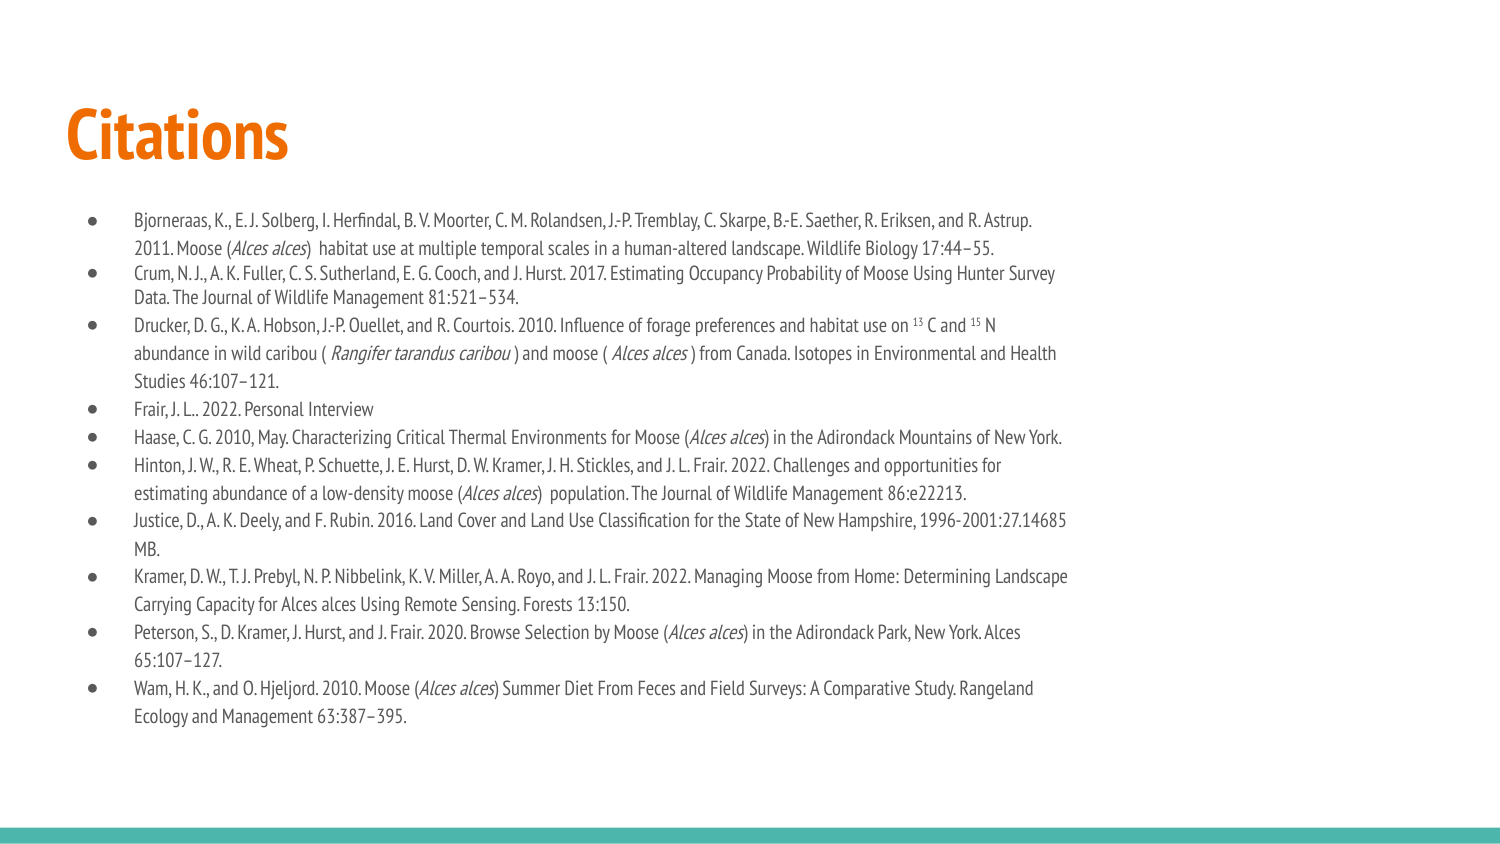

# Citations
Bjorneraas, K., E. J. Solberg, I. Herfindal, B. V. Moorter, C. M. Rolandsen, J.-P. Tremblay, C. Skarpe, B.-E. Saether, R. Eriksen, and R. Astrup. 2011. Moose (Alces alces)  habitat use at multiple temporal scales in a human-altered landscape. Wildlife Biology 17:44–55.
Crum, N. J., A. K. Fuller, C. S. Sutherland, E. G. Cooch, and J. Hurst. 2017. Estimating Occupancy Probability of Moose Using Hunter Survey Data. The Journal of Wildlife Management 81:521–534.
Drucker, D. G., K. A. Hobson, J.-P. Ouellet, and R. Courtois. 2010. Influence of forage preferences and habitat use on 13 C and 15 N abundance in wild caribou ( Rangifer tarandus caribou ) and moose ( Alces alces ) from Canada. Isotopes in Environmental and Health Studies 46:107–121.
Frair, J. L.. 2022. Personal Interview
Haase, C. G. 2010, May. Characterizing Critical Thermal Environments for Moose (Alces alces) in the Adirondack Mountains of New York.
Hinton, J. W., R. E. Wheat, P. Schuette, J. E. Hurst, D. W. Kramer, J. H. Stickles, and J. L. Frair. 2022. Challenges and opportunities for estimating abundance of a low-density moose (Alces alces)  population. The Journal of Wildlife Management 86:e22213.
Justice, D., A. K. Deely, and F. Rubin. 2016. Land Cover and Land Use Classification for the State of New Hampshire, 1996-2001:27.14685 MB.
Kramer, D. W., T. J. Prebyl, N. P. Nibbelink, K. V. Miller, A. A. Royo, and J. L. Frair. 2022. Managing Moose from Home: Determining Landscape Carrying Capacity for Alces alces Using Remote Sensing. Forests 13:150.
Peterson, S., D. Kramer, J. Hurst, and J. Frair. 2020. Browse Selection by Moose (Alces alces) in the Adirondack Park, New York. Alces 65:107–127.
Wam, H. K., and O. Hjeljord. 2010. Moose (Alces alces) Summer Diet From Feces and Field Surveys: A Comparative Study. Rangeland Ecology and Management 63:387–395.